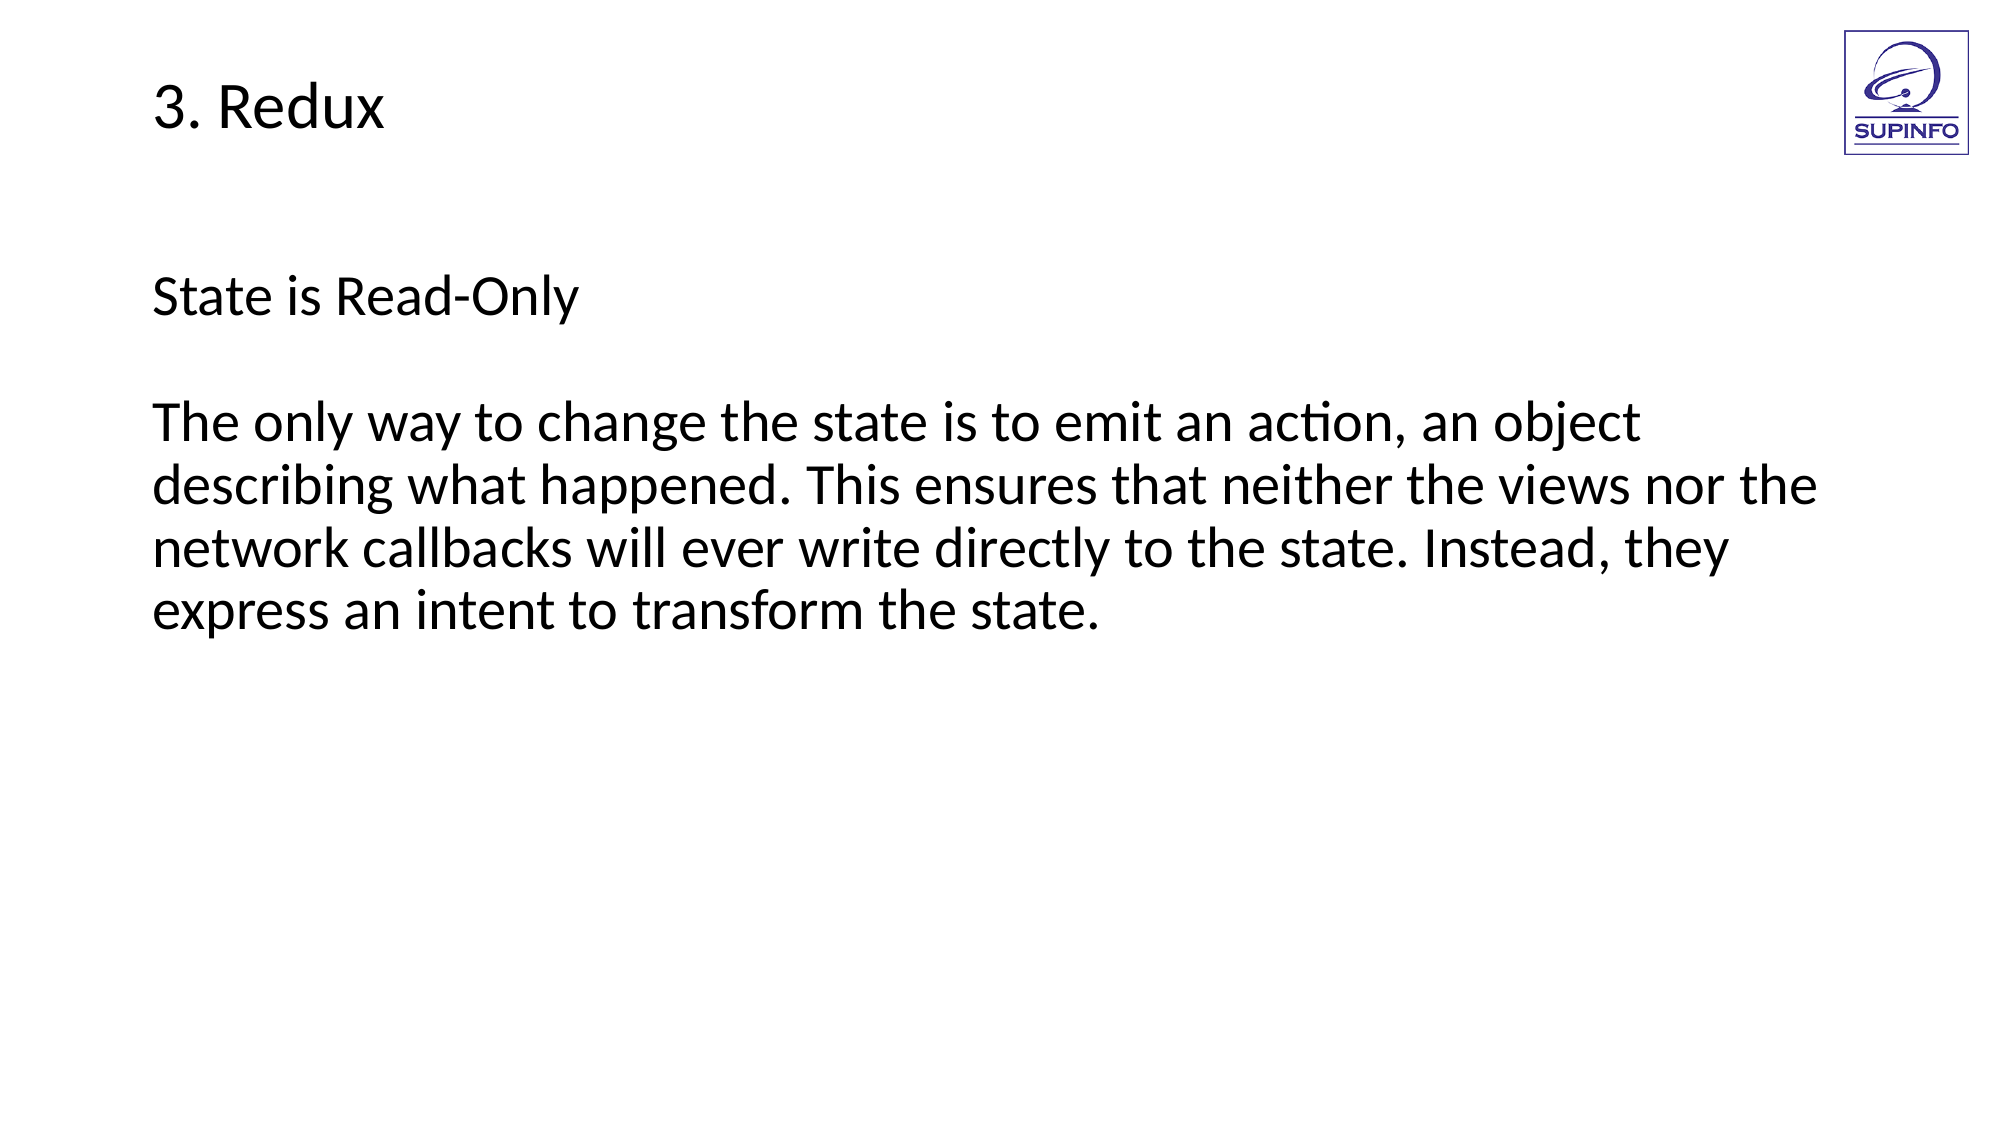

3. Redux
State is Read-Only

The only way to change the state is to emit an action, an object describing what happened. This ensures that neither the views nor the network callbacks will ever write directly to the state. Instead, they express an intent to transform the state.